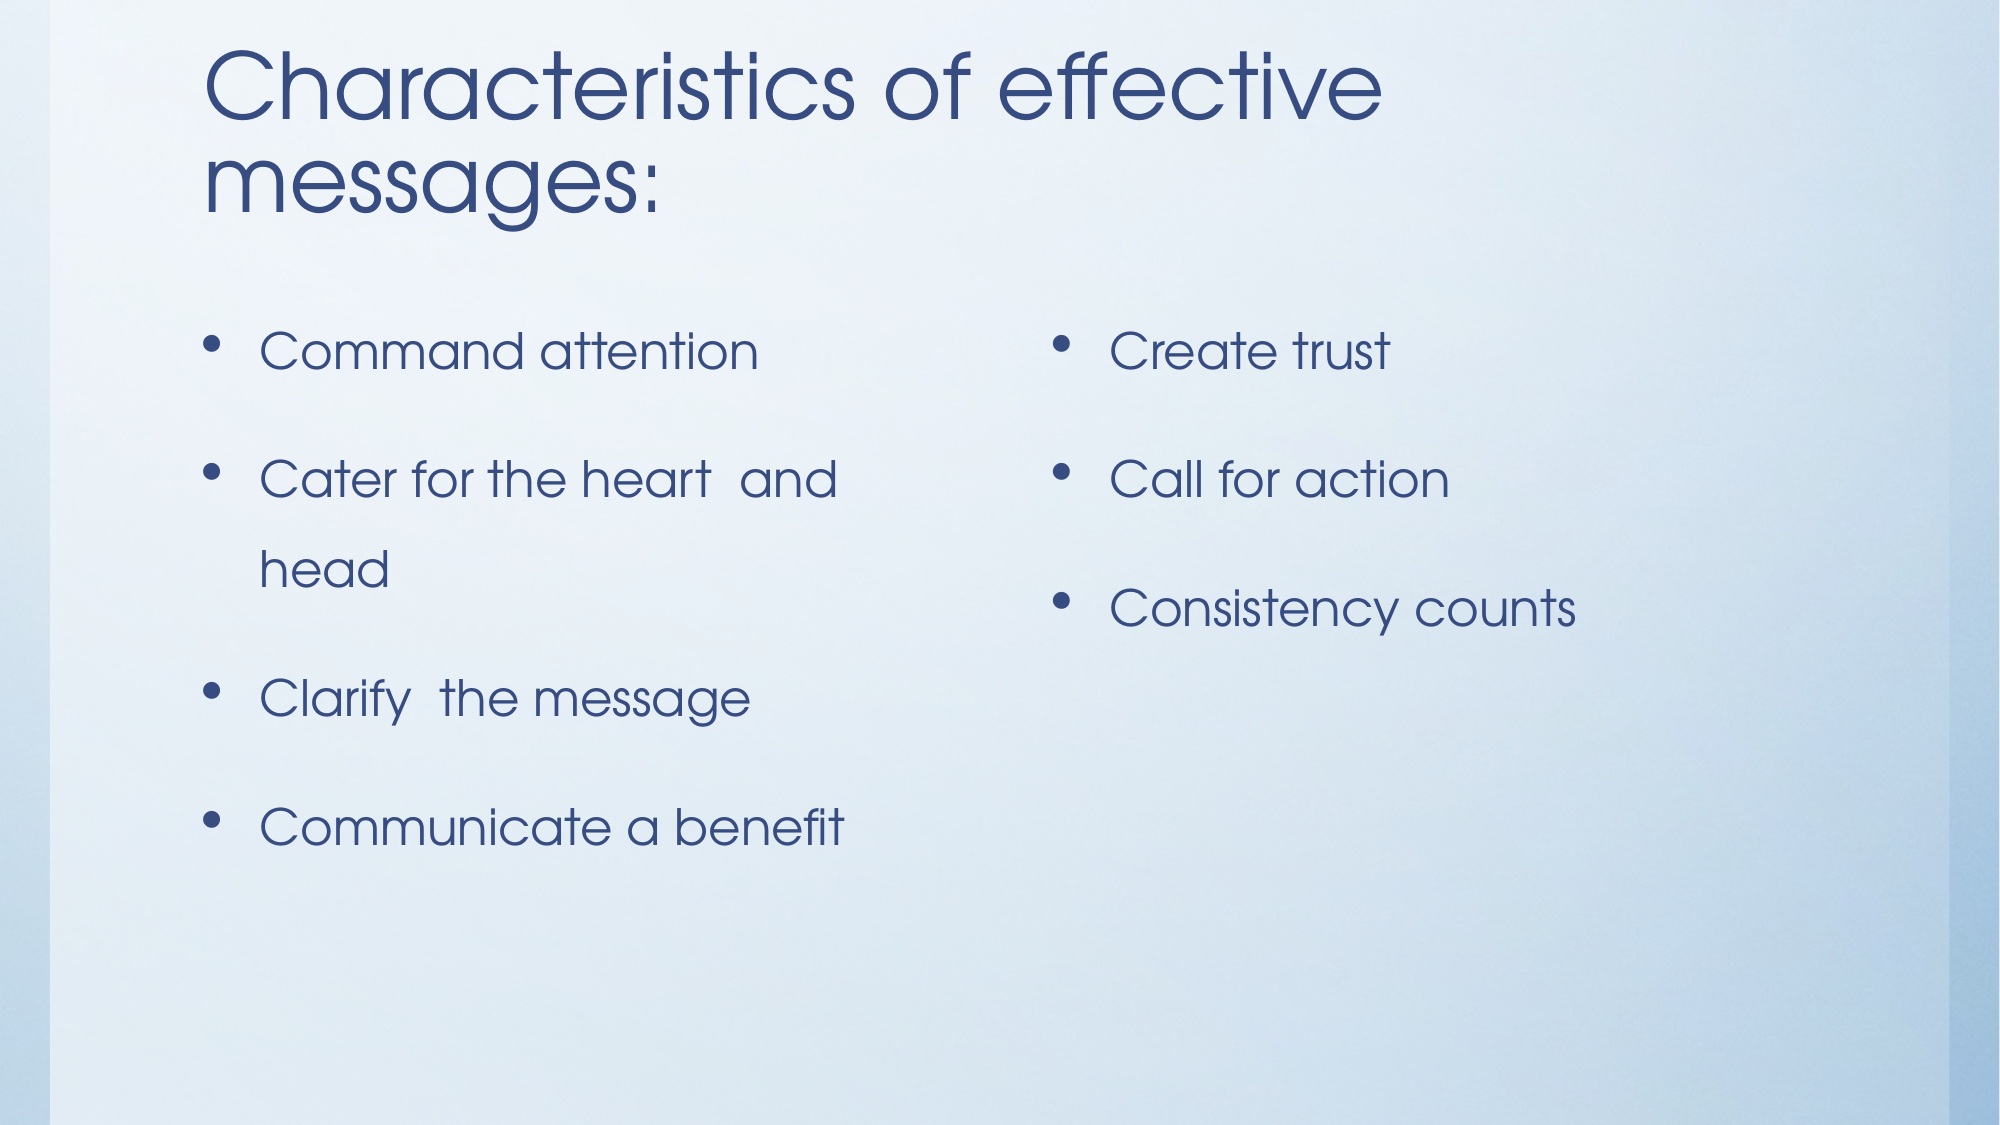

# Characteristics of effective messages:
Command attention
Cater for the heart  and head
Clarify  the message
Communicate a benefit

Create trust
Call for action
Consistency counts